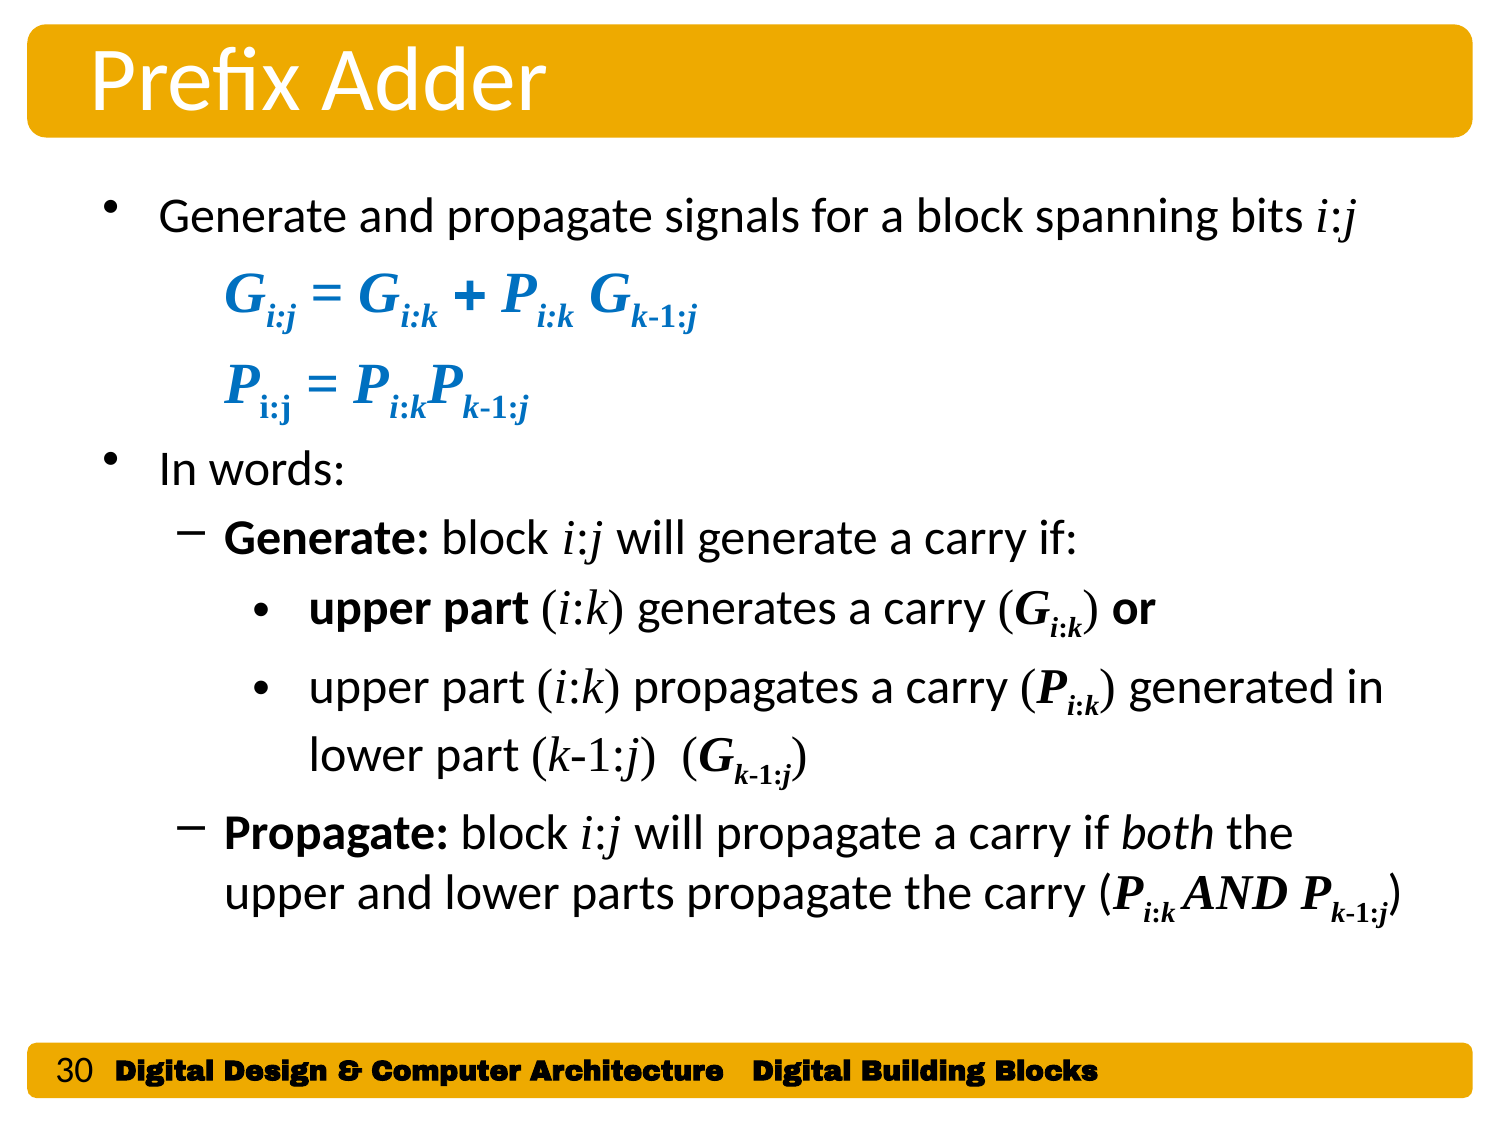

Prefix Adder
Generate and propagate signals for a block spanning bits i:j
	Gi:j = Gi:k + Pi:k Gk-1:j
  	Pi:j = Pi:kPk-1:j
In words:
Generate: block i:j will generate a carry if:
upper part (i:k) generates a carry (Gi:k) or
upper part (i:k) propagates a carry (Pi:k) generated in lower part (k-1:j)  (Gk-1:j)
Propagate: block i:j will propagate a carry if both the upper and lower parts propagate the carry (Pi:k AND Pk-1:j)

30